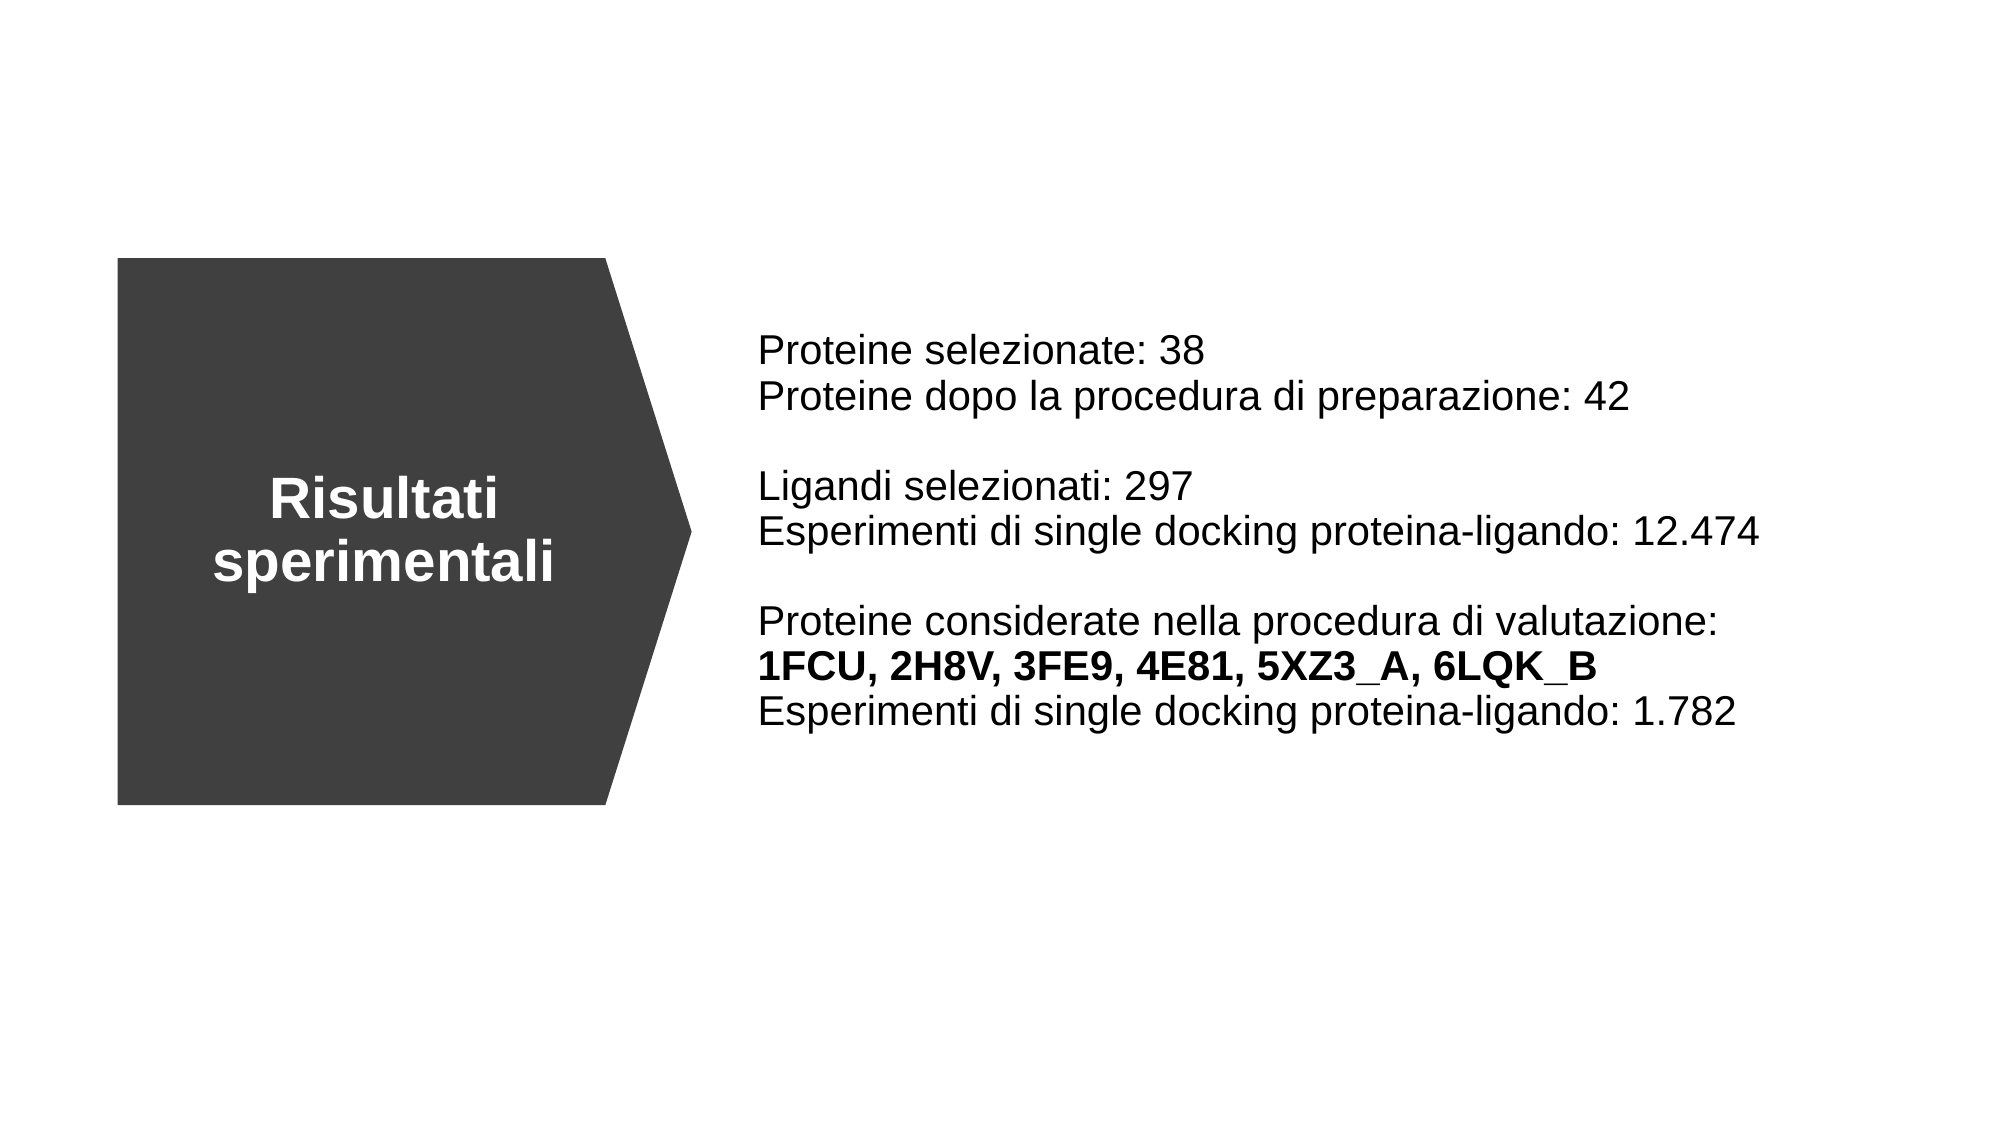

Proteine selezionate: 38
Proteine dopo la procedura di preparazione: 42

Ligandi selezionati: 297
Esperimenti di single docking proteina-ligando: 12.474

Proteine considerate nella procedura di valutazione:
1FCU, 2H8V, 3FE9, 4E81, 5XZ3_A, 6LQK_B
Esperimenti di single docking proteina-ligando: 1.782
Risultati sperimentali